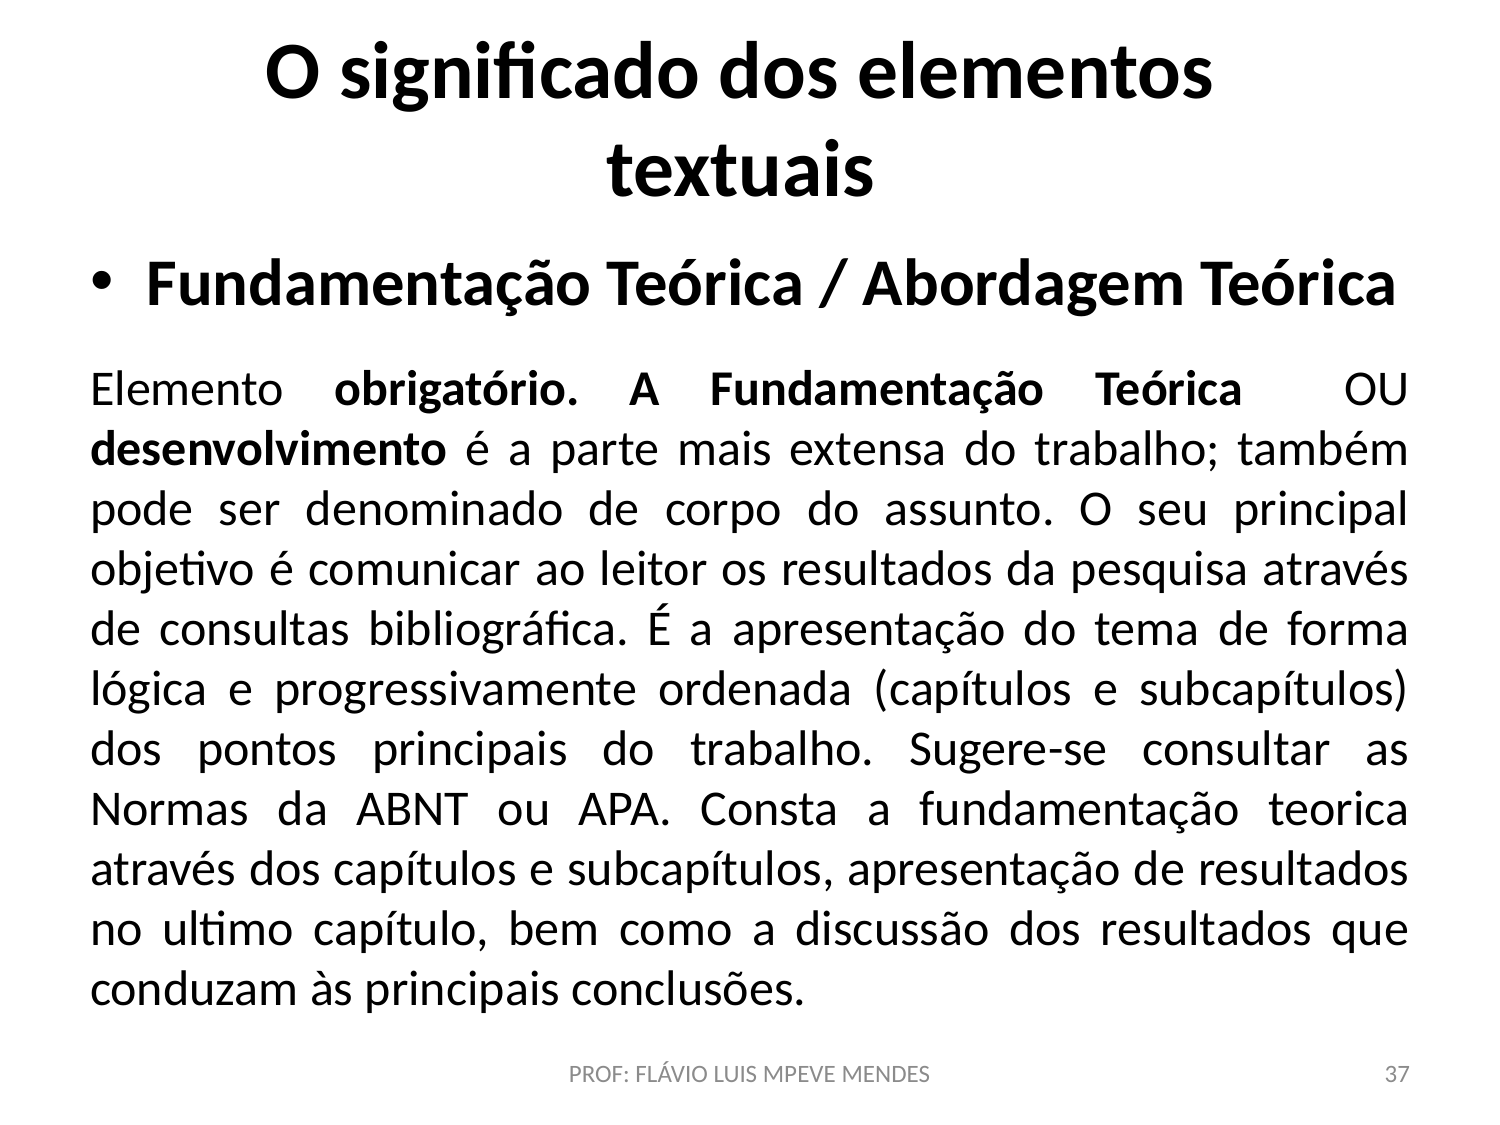

# O significado dos elementos textuais
Fundamentação Teórica / Abordagem Teórica

Elemento obrigatório. A Fundamentação Teórica  OU desenvolvimento é a parte mais extensa do trabalho; também pode ser denominado de corpo do assunto. O seu principal objetivo é comunicar ao leitor os resultados da pesquisa através de consultas bibliográfica. É a apresentação do tema de forma lógica e progressivamente ordenada (capítulos e subcapítulos) dos pontos principais do trabalho. Sugere-se consultar as Normas da ABNT ou APA. Consta a fundamentação teorica através dos capítulos e subcapítulos, apresentação de resultados no ultimo capítulo, bem como a discussão dos resultados que conduzam às principais conclusões.
PROF: FLÁVIO LUIS MPEVE MENDES
37